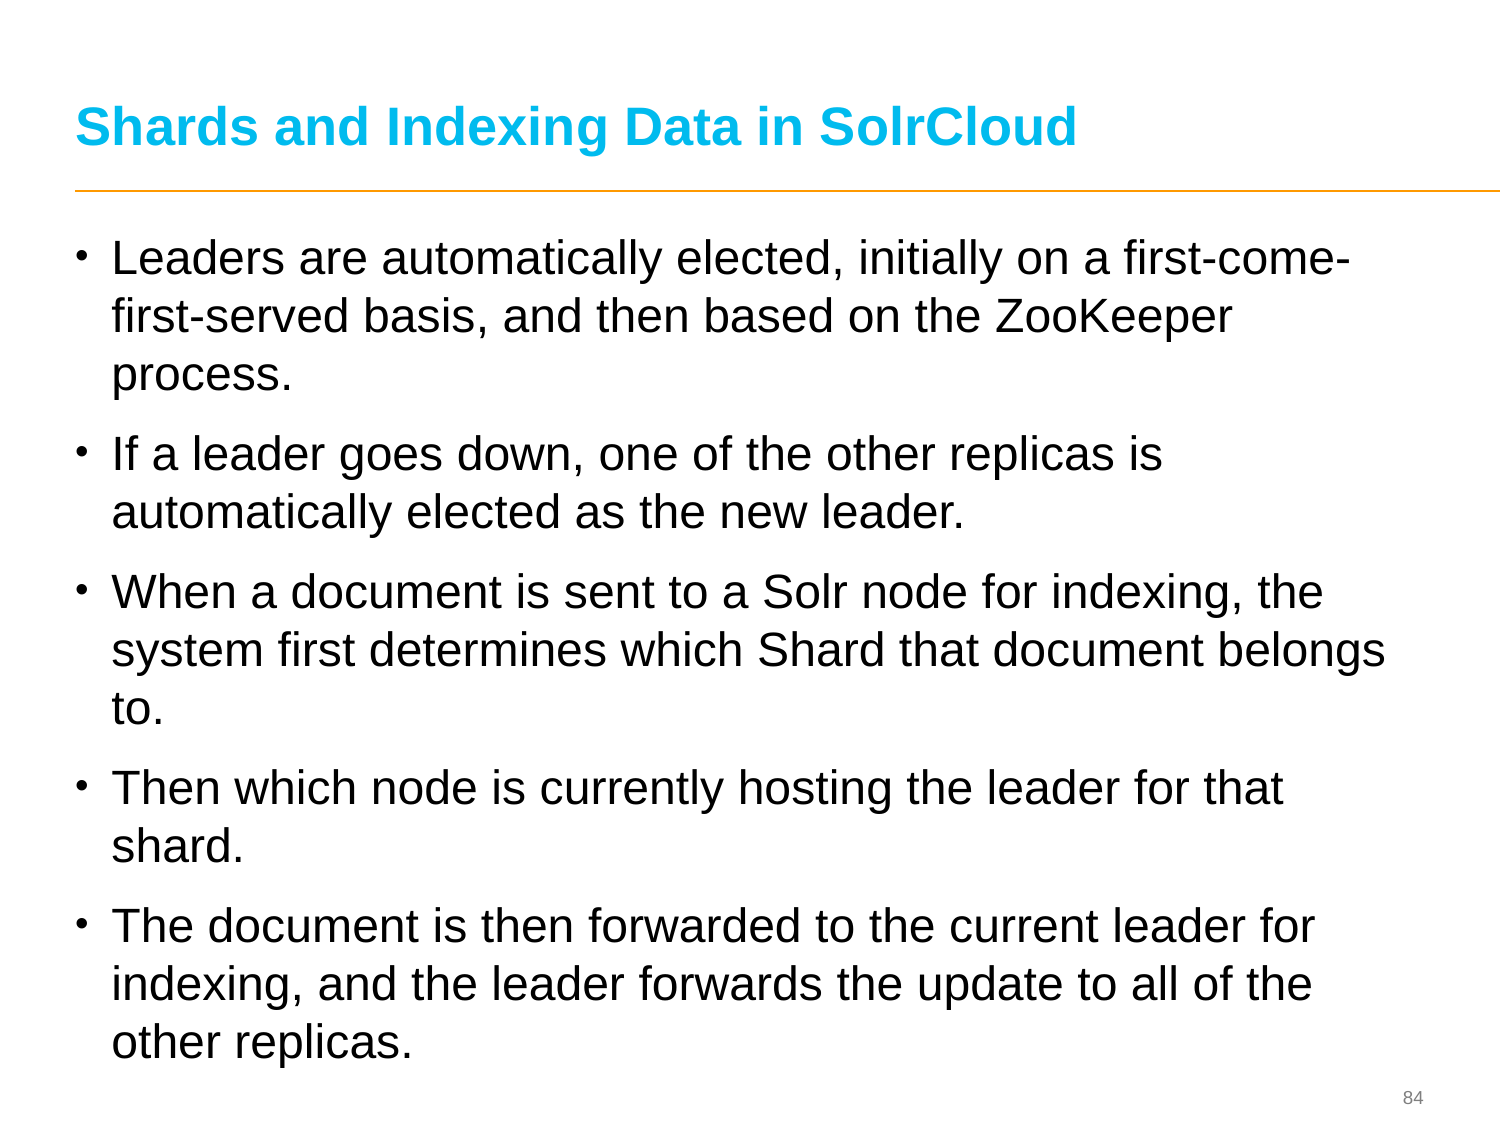

# Shards and Indexing Data in SolrCloud
Leaders are automatically elected, initially on a first-come-first-served basis, and then based on the ZooKeeper process.
If a leader goes down, one of the other replicas is automatically elected as the new leader.
When a document is sent to a Solr node for indexing, the system first determines which Shard that document belongs to.
Then which node is currently hosting the leader for that shard.
The document is then forwarded to the current leader for indexing, and the leader forwards the update to all of the other replicas.